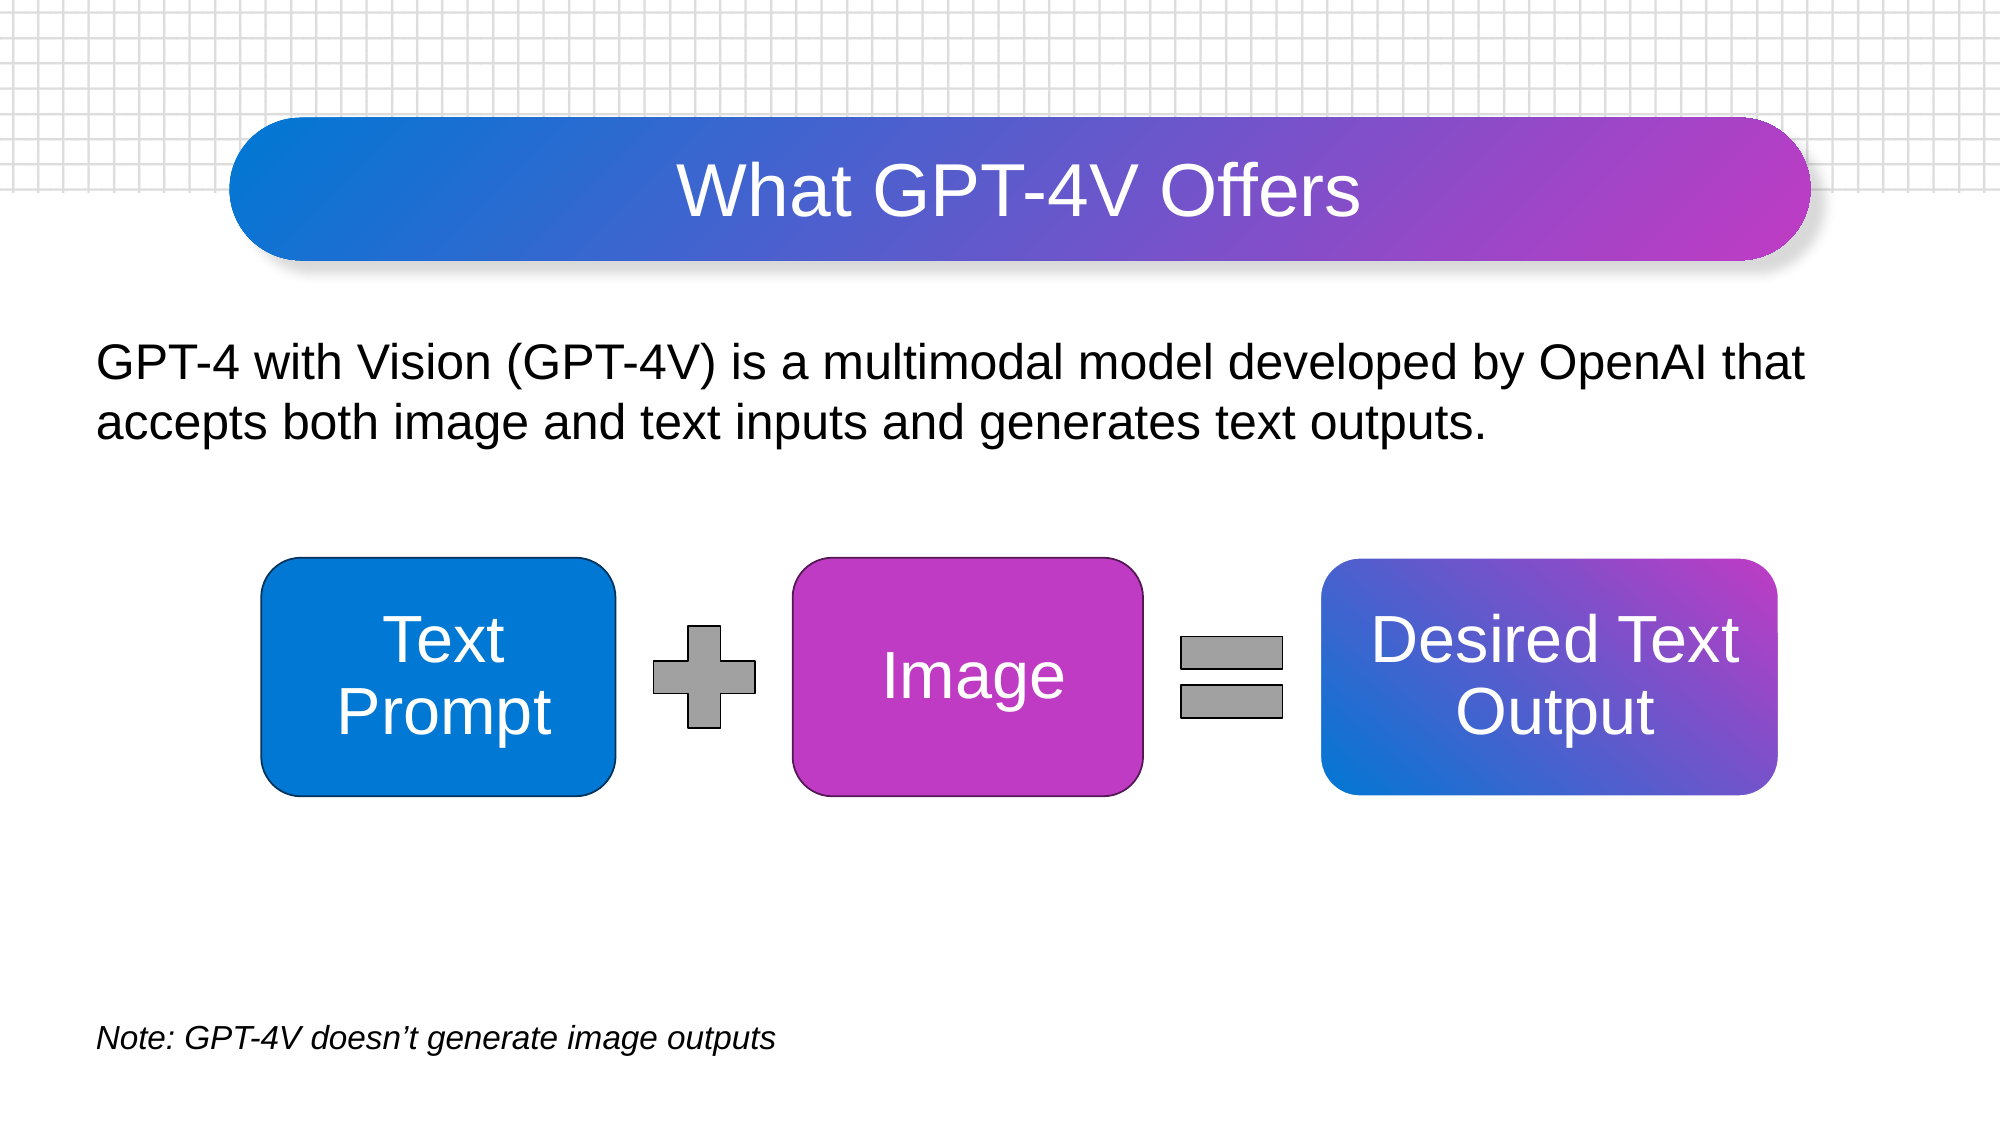

What GPT-4V Offers

GPT-4 with Vision (GPT-4V) is a multimodal model developed by OpenAI that accepts both image and text inputs and generates text outputs.

Note: GPT-4V doesn’t generate image outputs

Text Prompt

Image

Desired Text Output